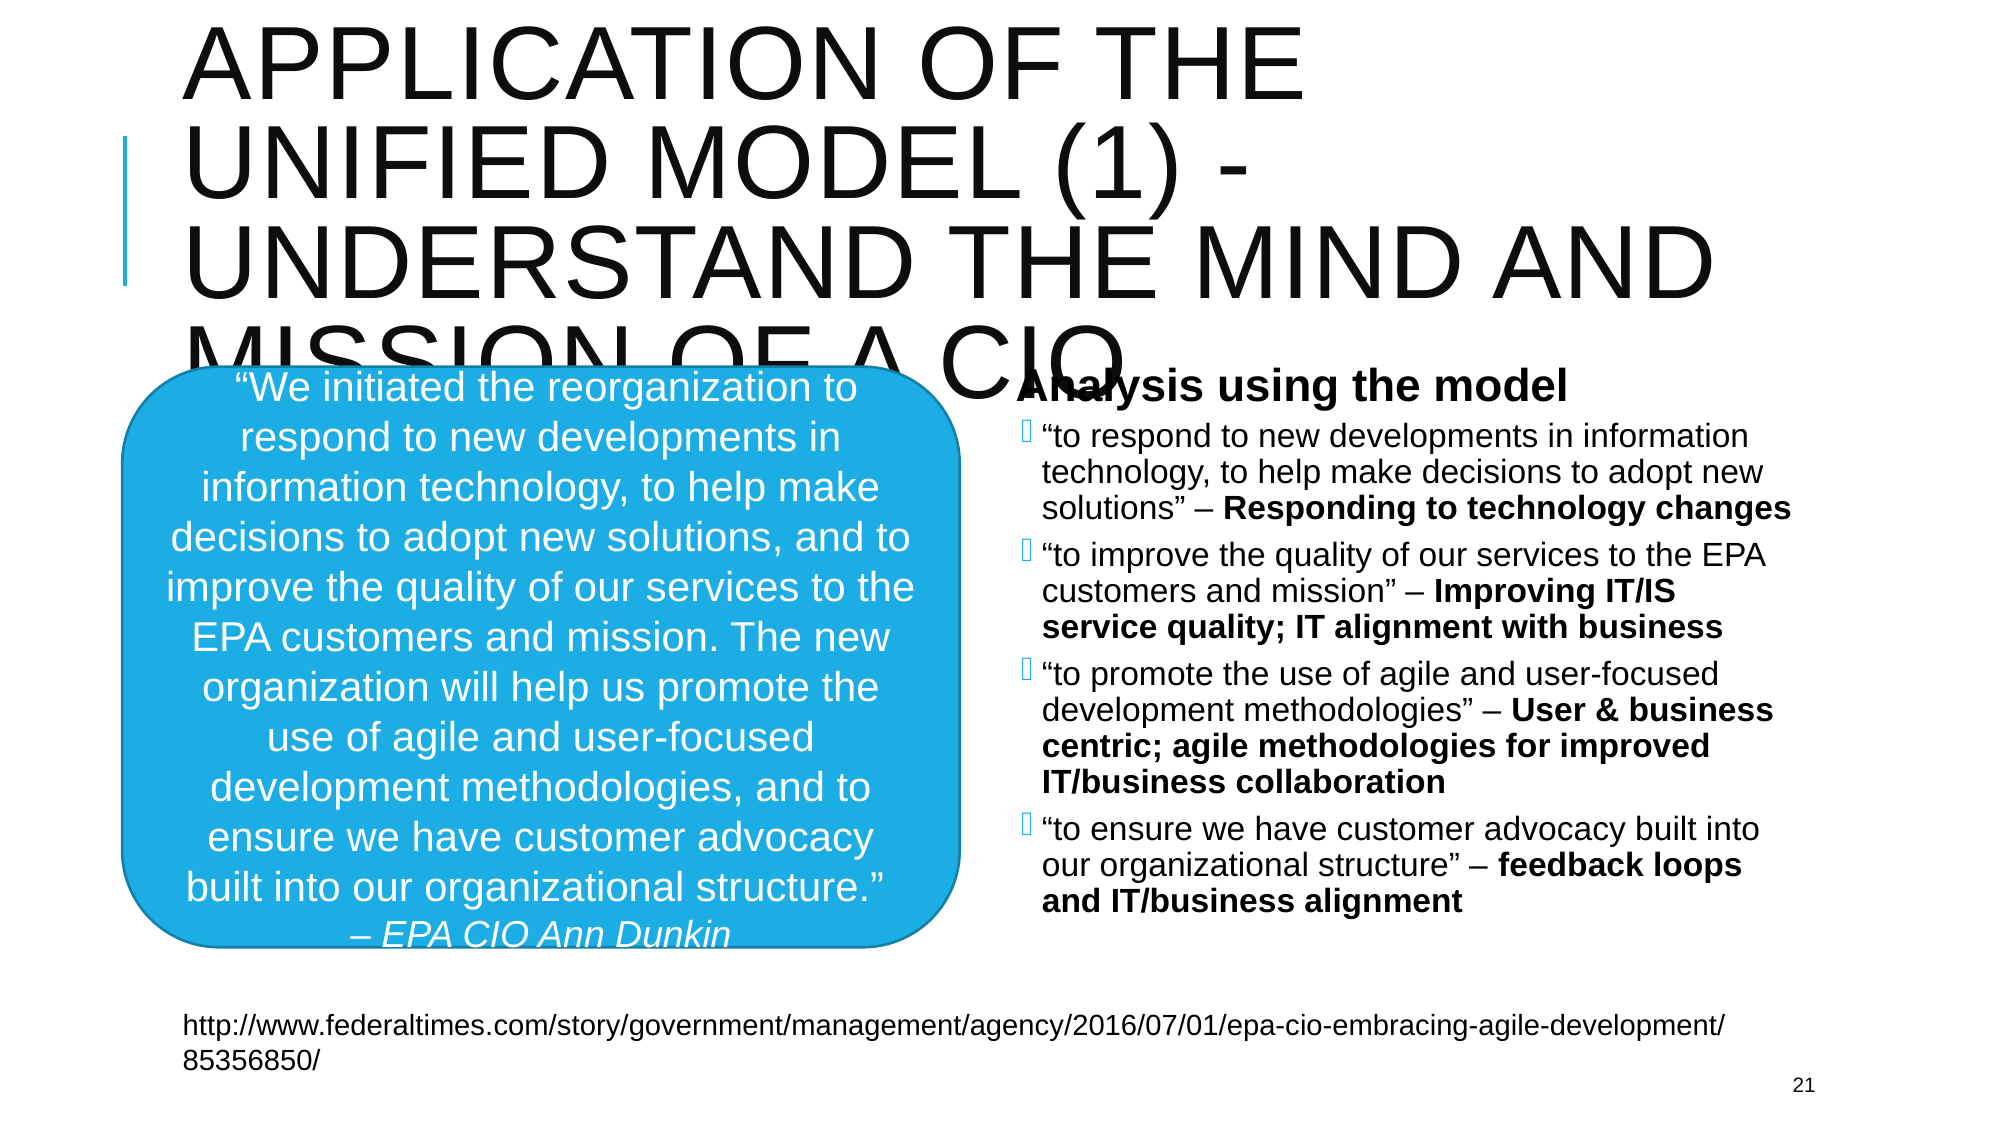

# Application of The Unified Model (1) - Understand The mind and mission of a CIO
Analysis using the model
“to respond to new developments in information technology, to help make decisions to adopt new solutions” – Responding to technology changes
“to improve the quality of our services to the EPA customers and mission” – Improving IT/IS service quality; IT alignment with business
“to promote the use of agile and user-focused development methodologies” – User & business centric; agile methodologies for improved IT/business collaboration
“to ensure we have customer advocacy built into our organizational structure” – feedback loops and IT/business alignment

 “We initiated the reorganization to respond to new developments in information technology, to help make decisions to adopt new solutions, and to improve the quality of our services to the EPA customers and mission. The new organization will help us promote the use of agile and user-focused development methodologies, and to ensure we have customer advocacy built into our organizational structure.”
– EPA CIO Ann Dunkin
http://www.federaltimes.com/story/government/management/agency/2016/07/01/epa-cio-embracing-agile-development/85356850/
21